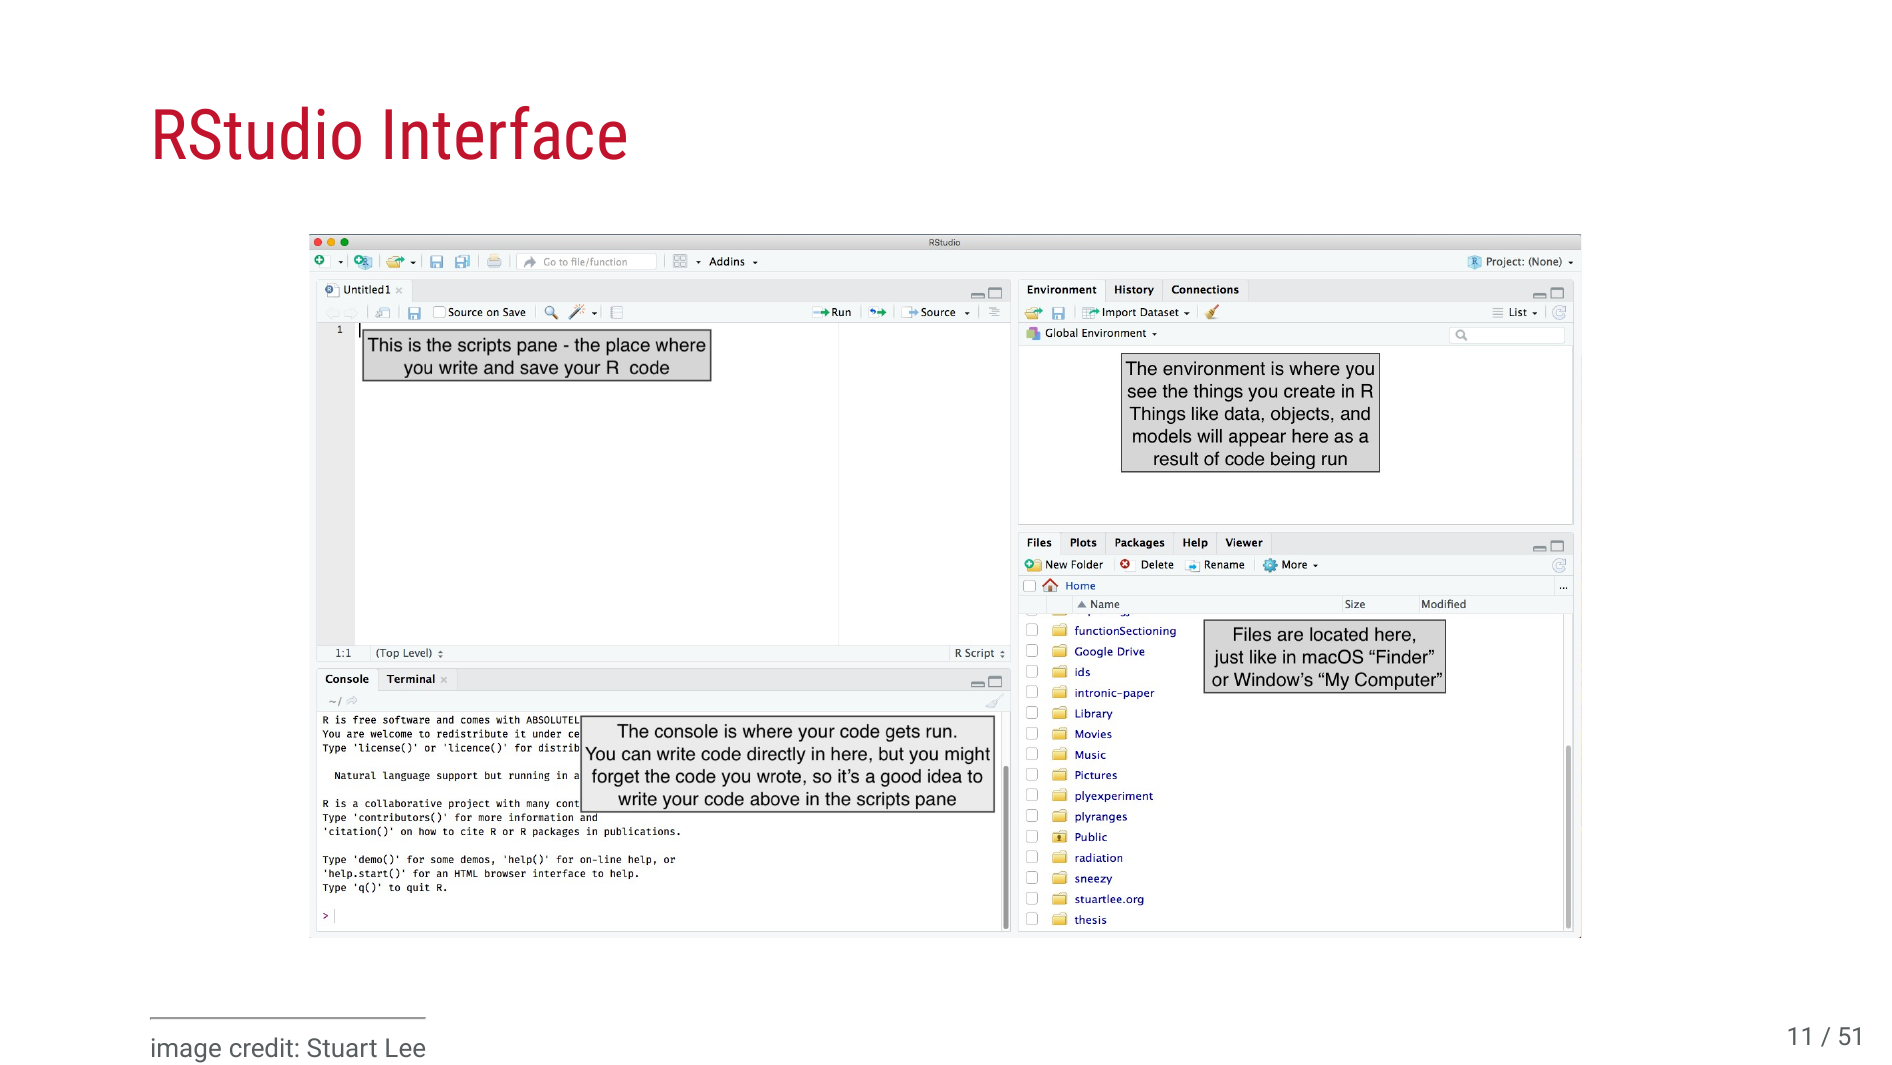

# RStudio Interface

11 / 51

image credit: Stuart Lee